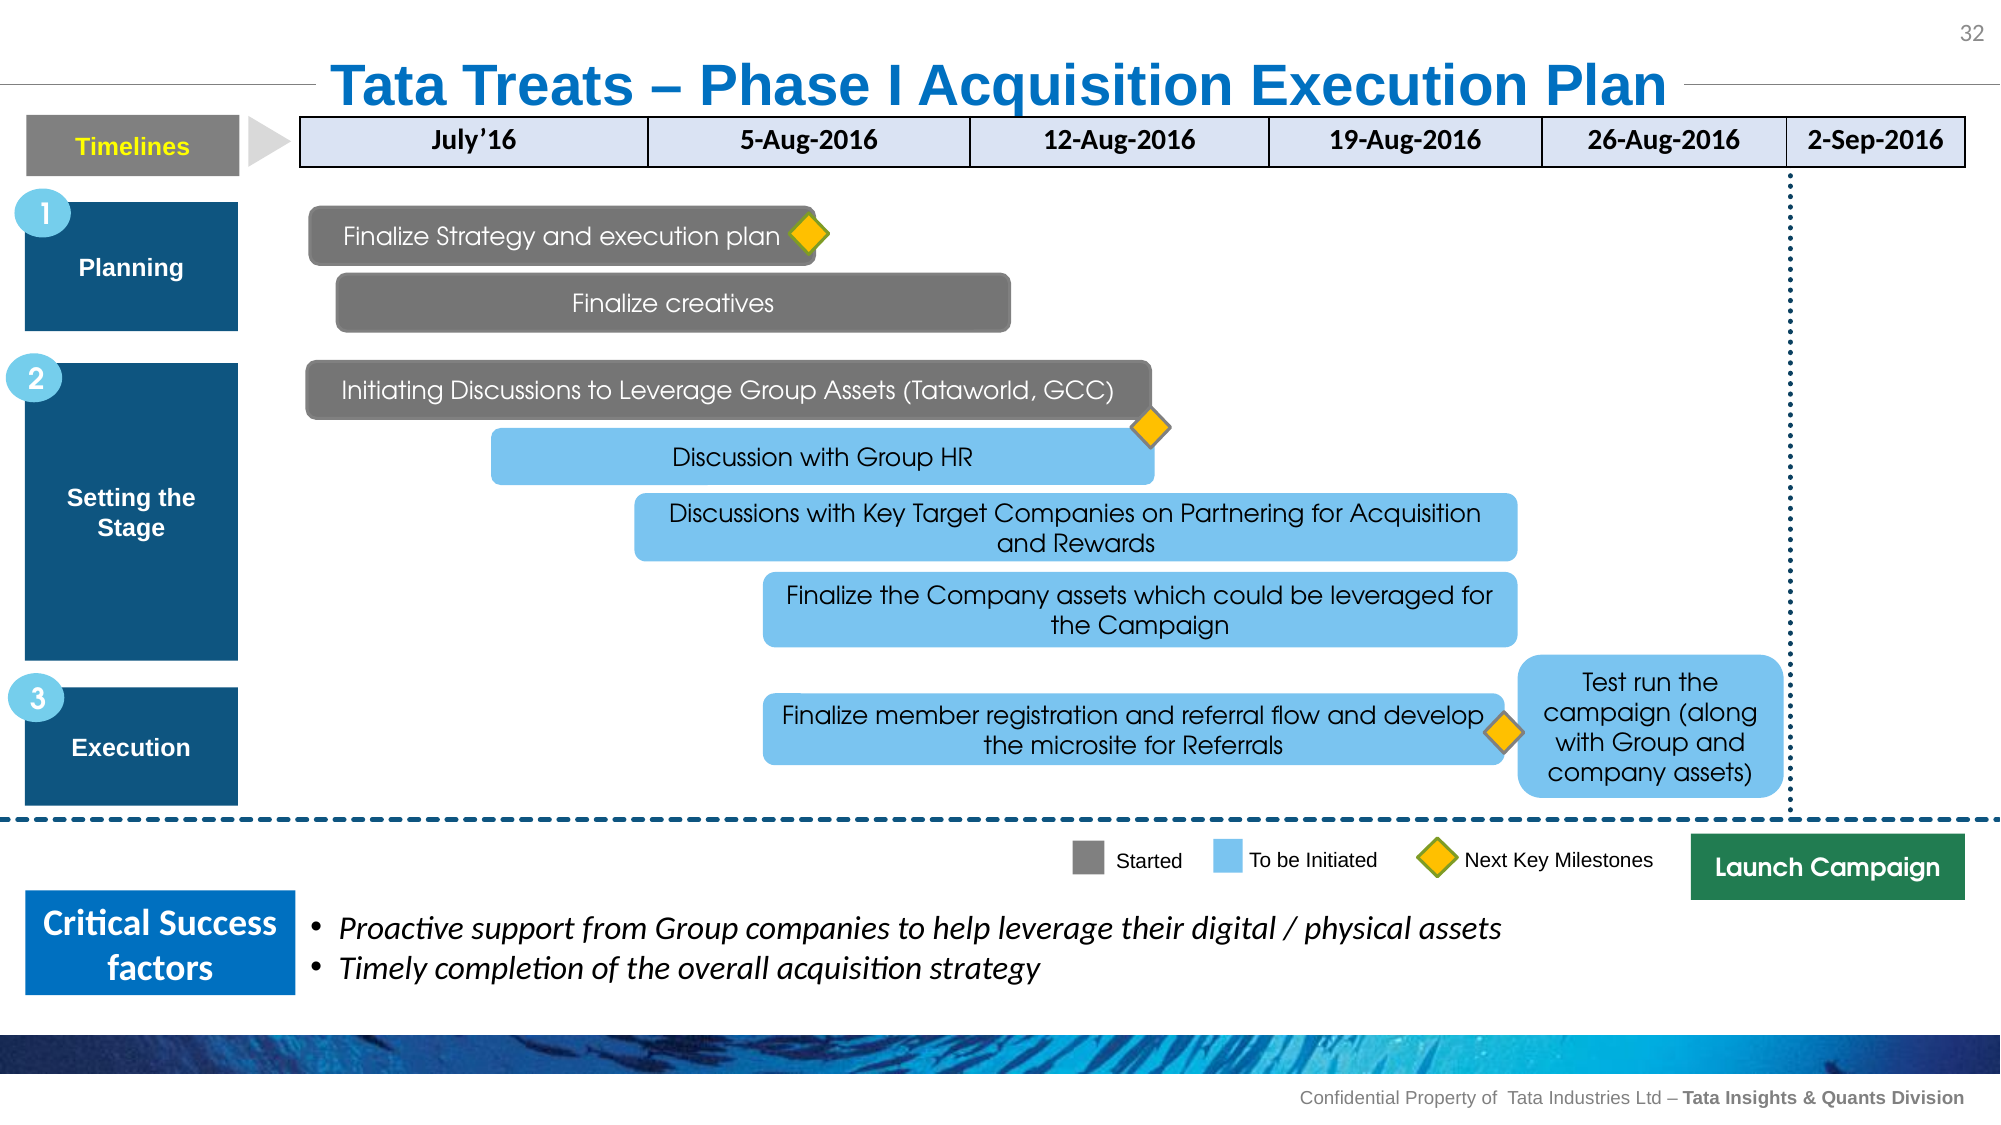

32
Tata Treats – Phase I Acquisition Execution Plan
Timelines
| July’16 | 5-Aug-2016 | 12-Aug-2016 | 19-Aug-2016 | 26-Aug-2016 | 2-Sep-2016 |
| --- | --- | --- | --- | --- | --- |

1
Planning
Finalize Strategy and execution plan

Finalize creatives
2
Initiating Discussions to Leverage Group Assets (Tataworld, GCC)
Setting the Stage

Discussion with Group HR
Discussions with Key Target Companies on Partnering for Acquisition and Rewards
Finalize the Company assets which could be leveraged for the Campaign
Test run the campaign (along with Group and company assets)
3
Execution
Finalize member registration and referral flow and develop the microsite for Referrals

Launch Campaign

Next Key Milestones

To be Initiated
Started
Proactive support from Group companies to help leverage their digital / physical assets
Timely completion of the overall acquisition strategy
Critical Success factors